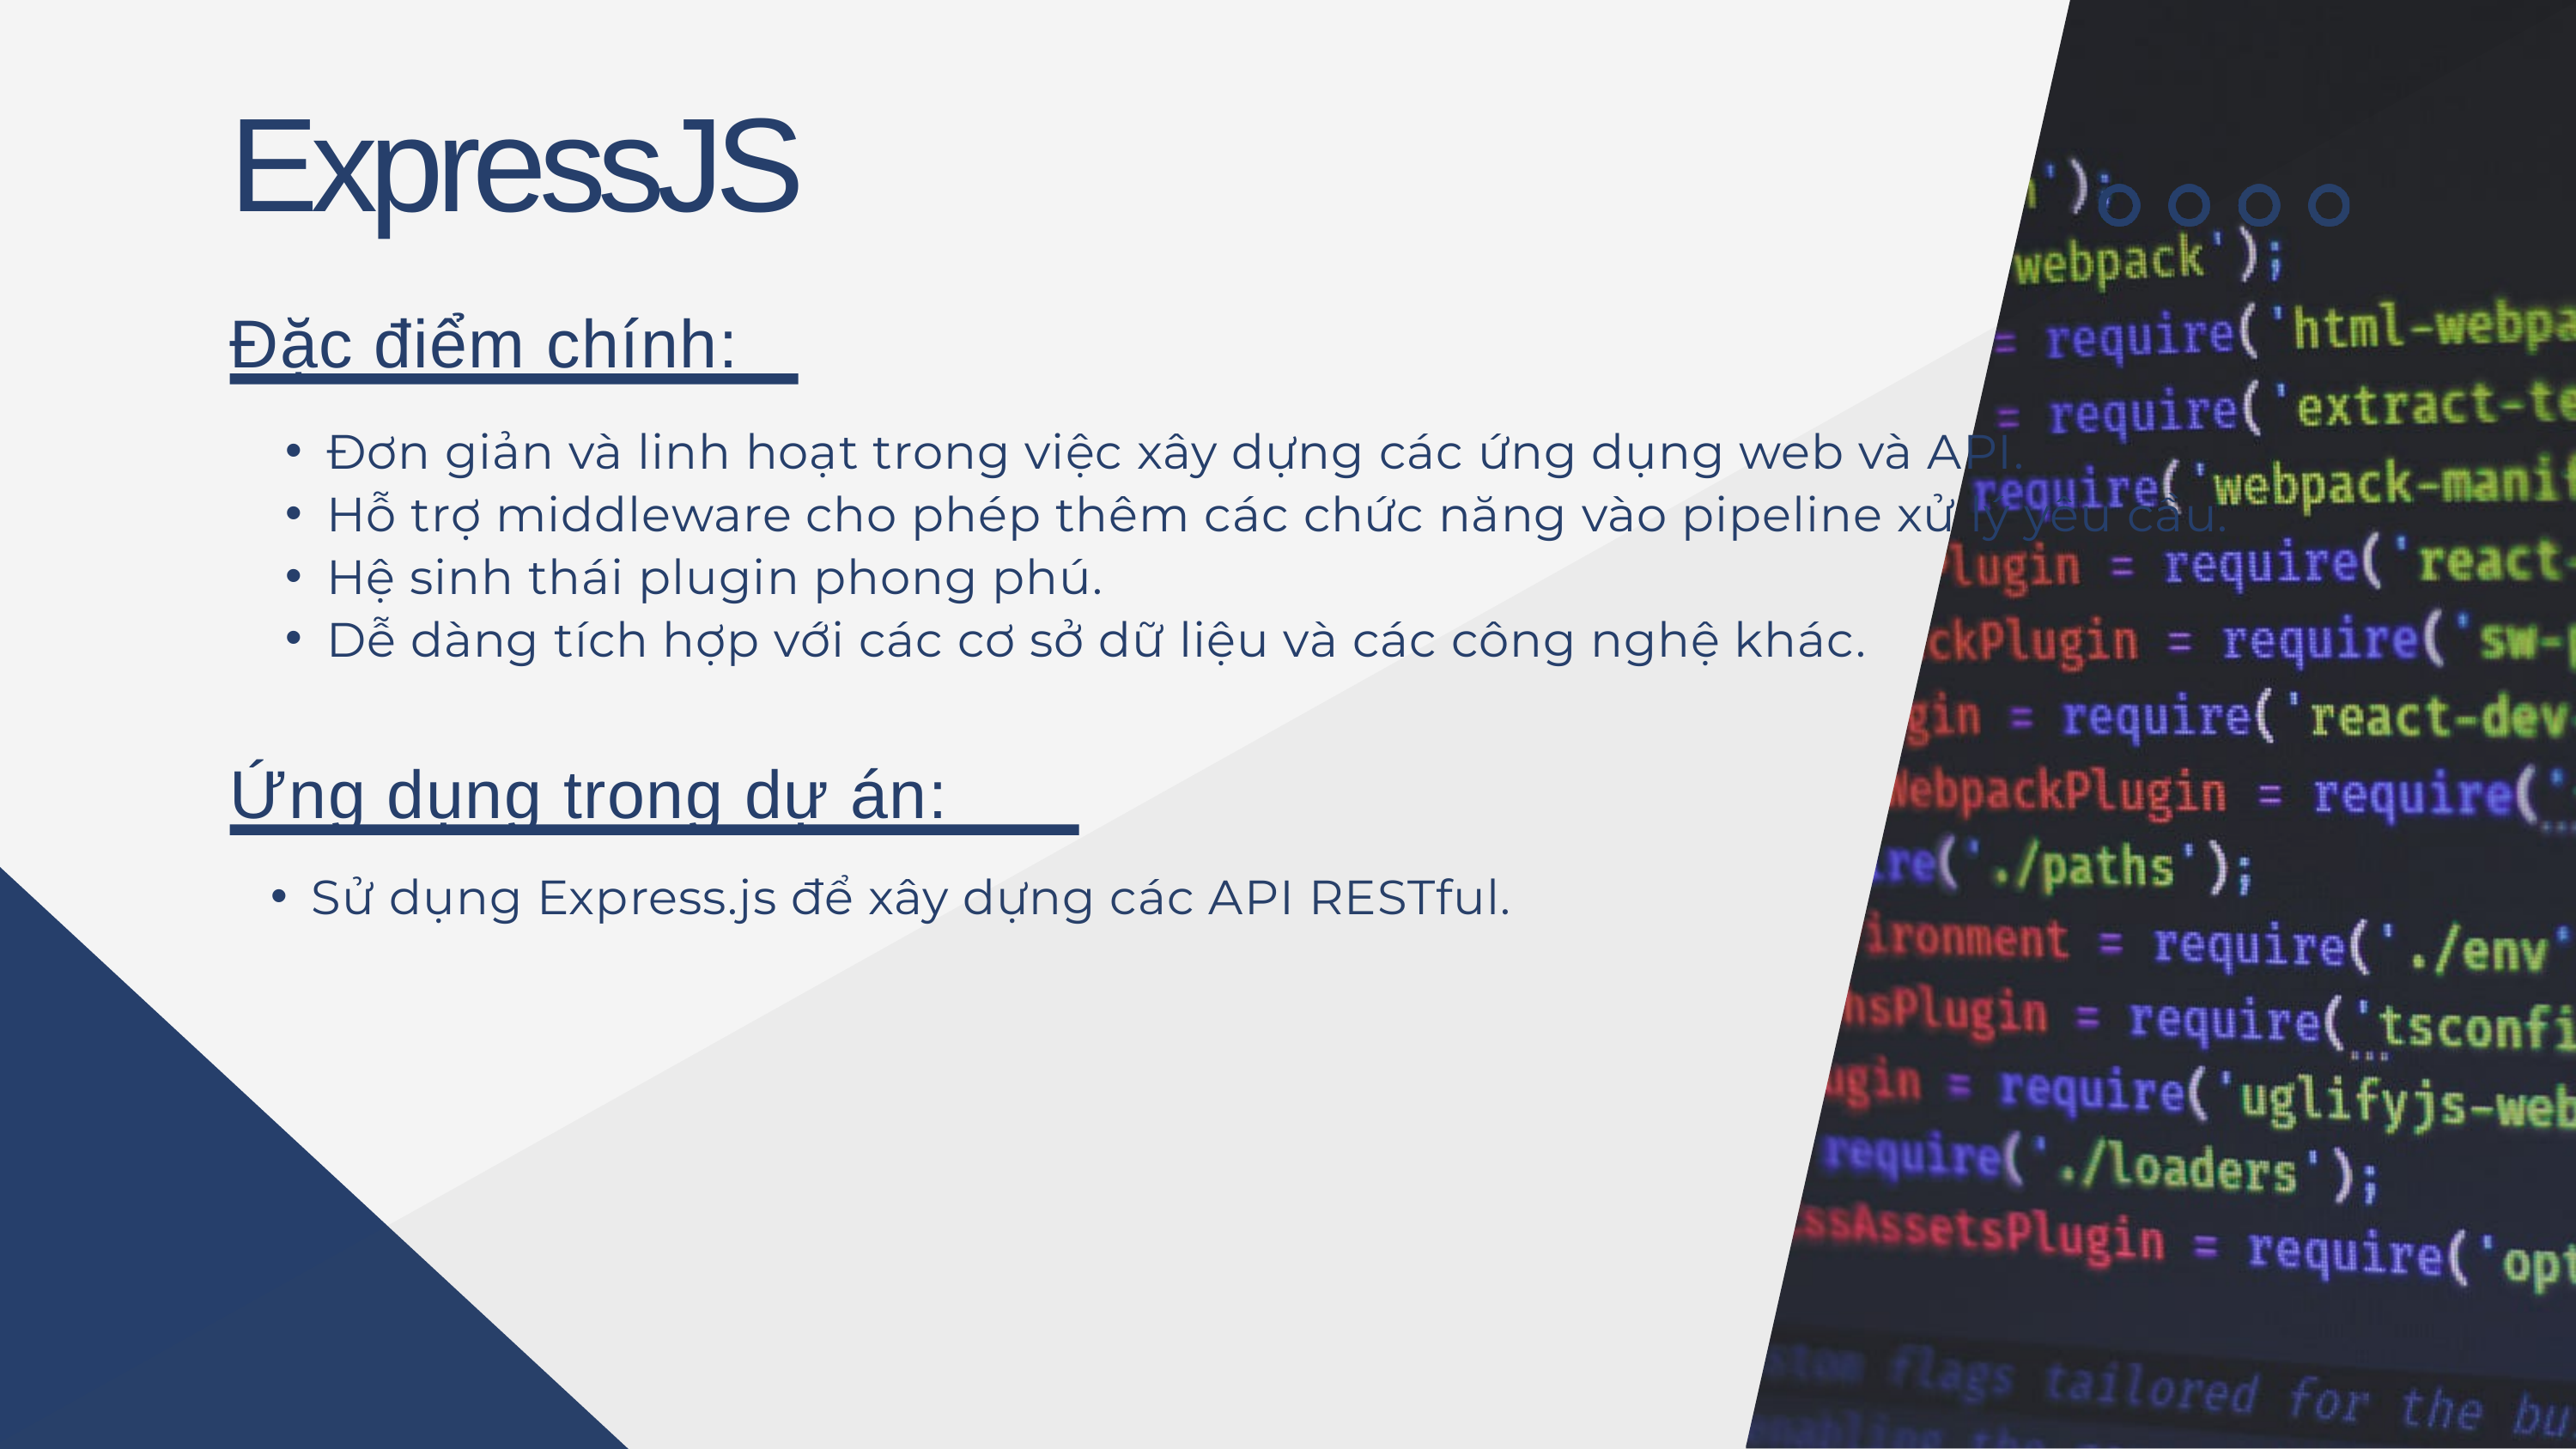

ExpressJS

Đặc điểm chính:

Đơn giản và linh hoạt trong việc xây dựng các ứng dụng web và API.
Hỗ trợ middleware cho phép thêm các chức năng vào pipeline xử lý yêu cầu.
Hệ sinh thái plugin phong phú.
Dễ dàng tích hợp với các cơ sở dữ liệu và các công nghệ khác.

Ứng dụng trong dự án:

Sử dụng Express.js để xây dựng các API RESTful.